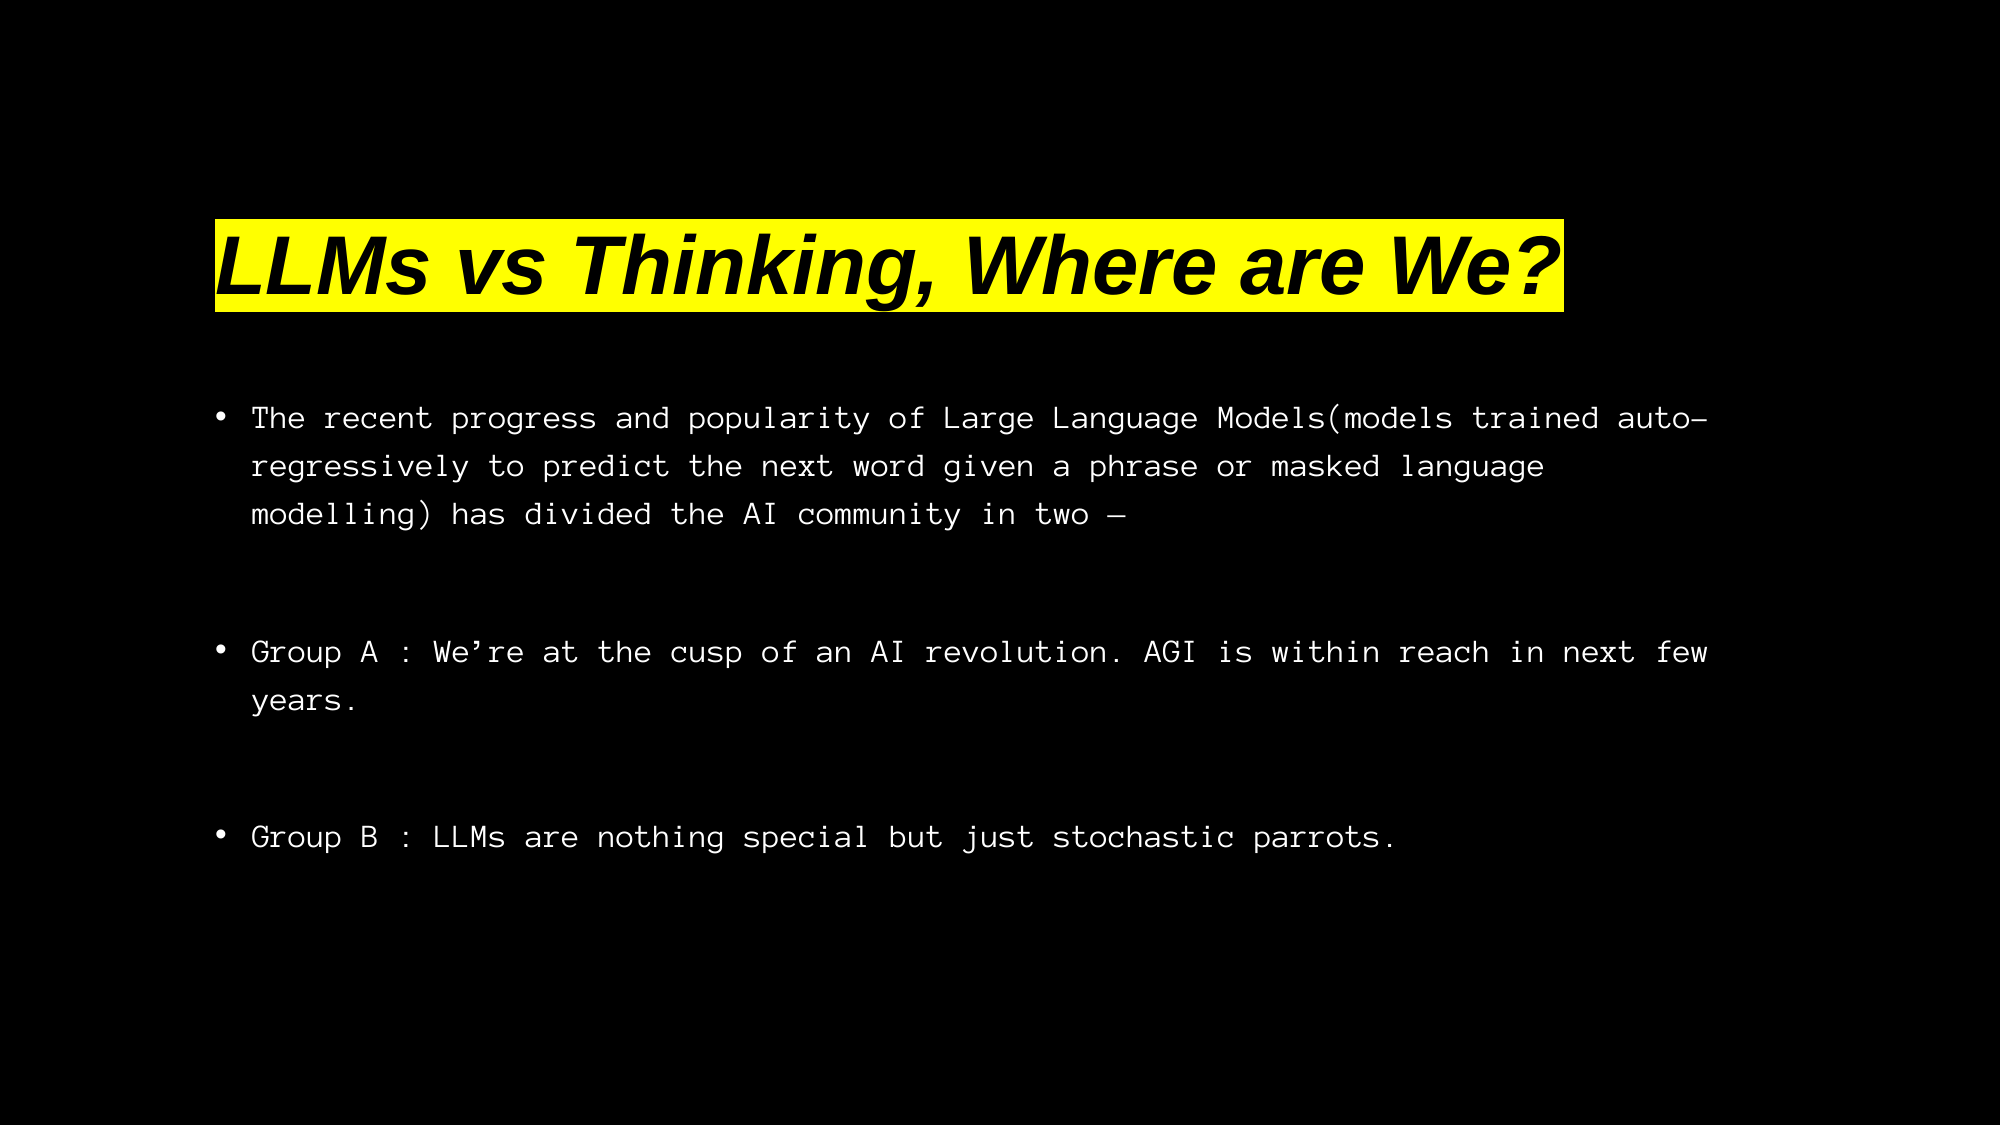

# LLMs vs Thinking, Where are We?
The recent progress and popularity of Large Language Models(models trained auto-regressively to predict the next word given a phrase or masked language modelling) has divided the AI community in two —

Group A : We’re at the cusp of an AI revolution. AGI is within reach in next few years.

Group B : LLMs are nothing special but just stochastic parrots.